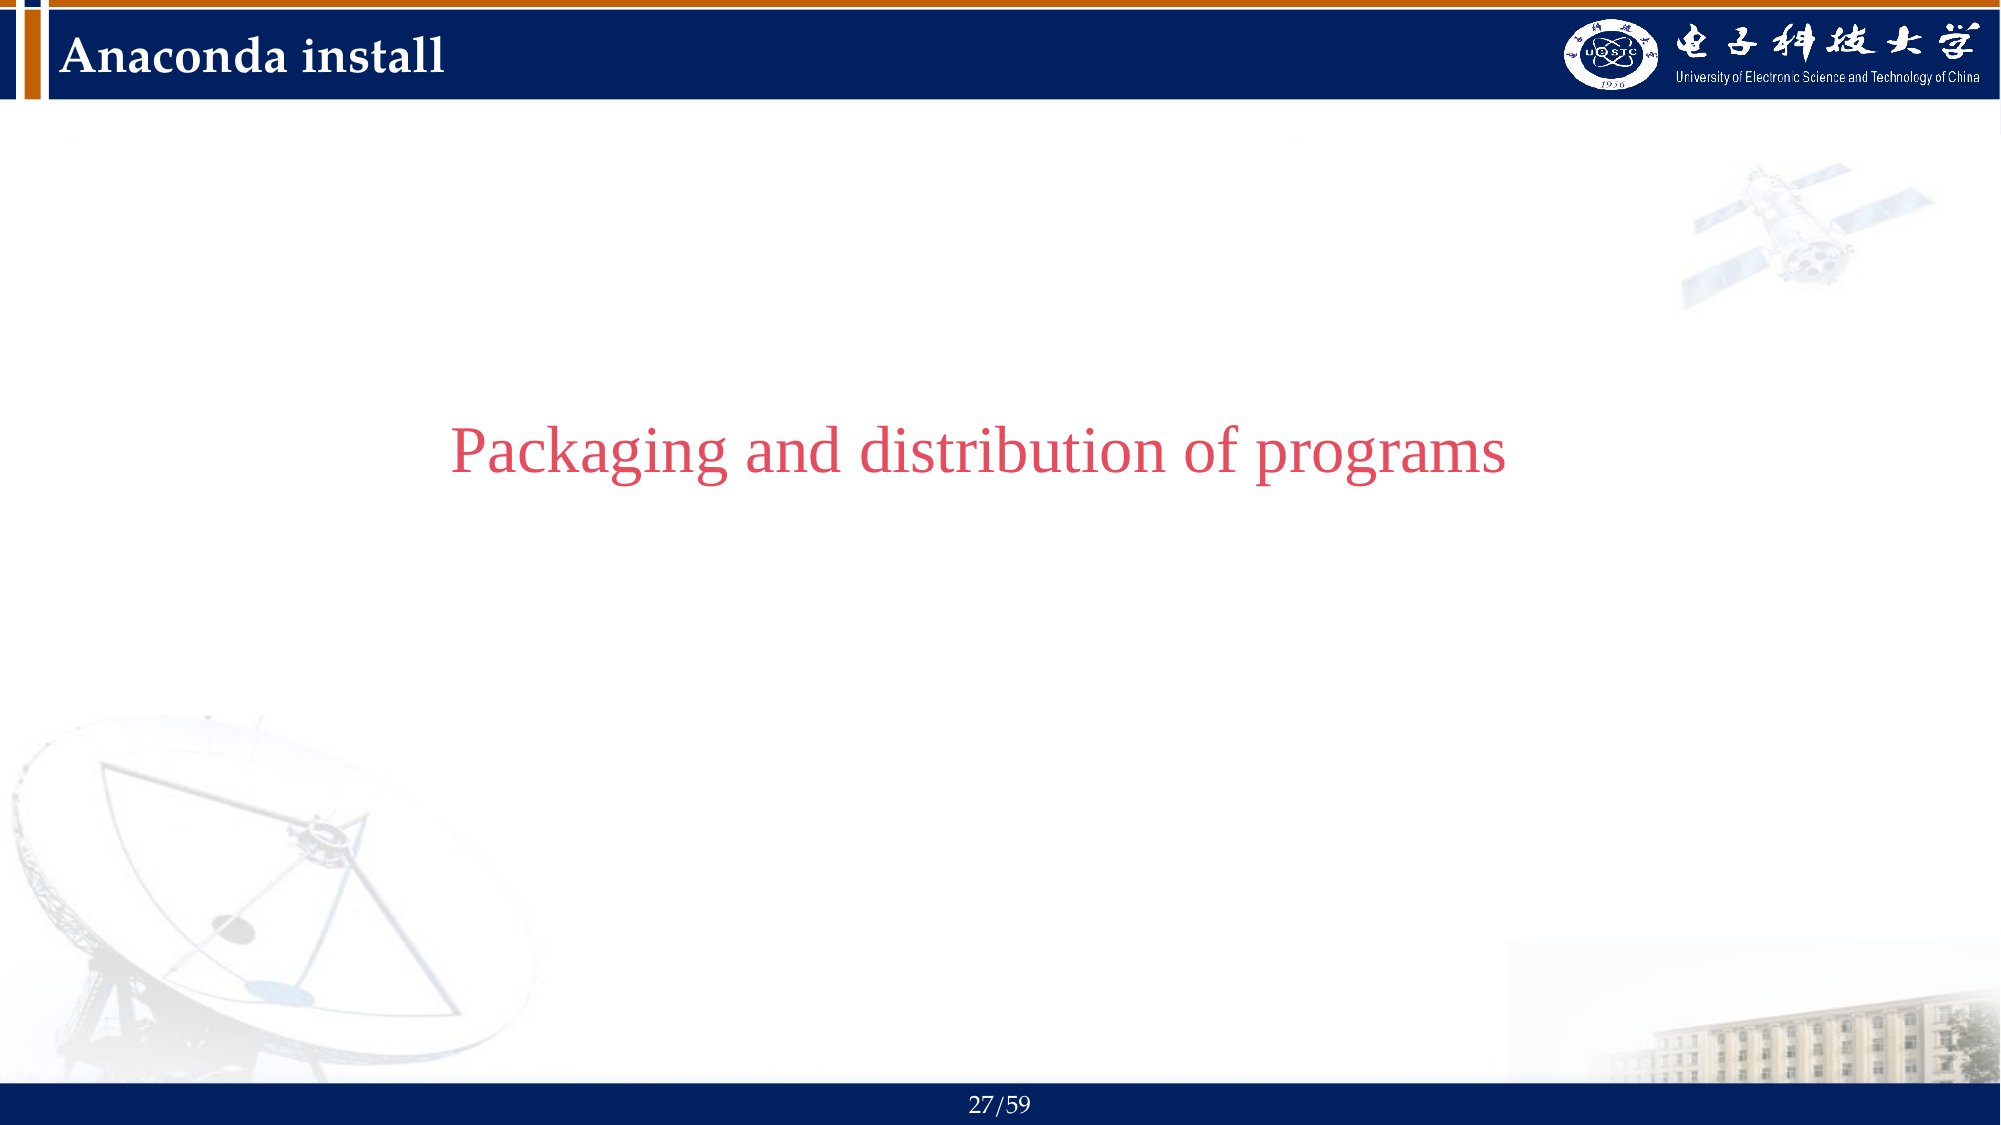

# Anaconda install
Packaging and distribution of programs